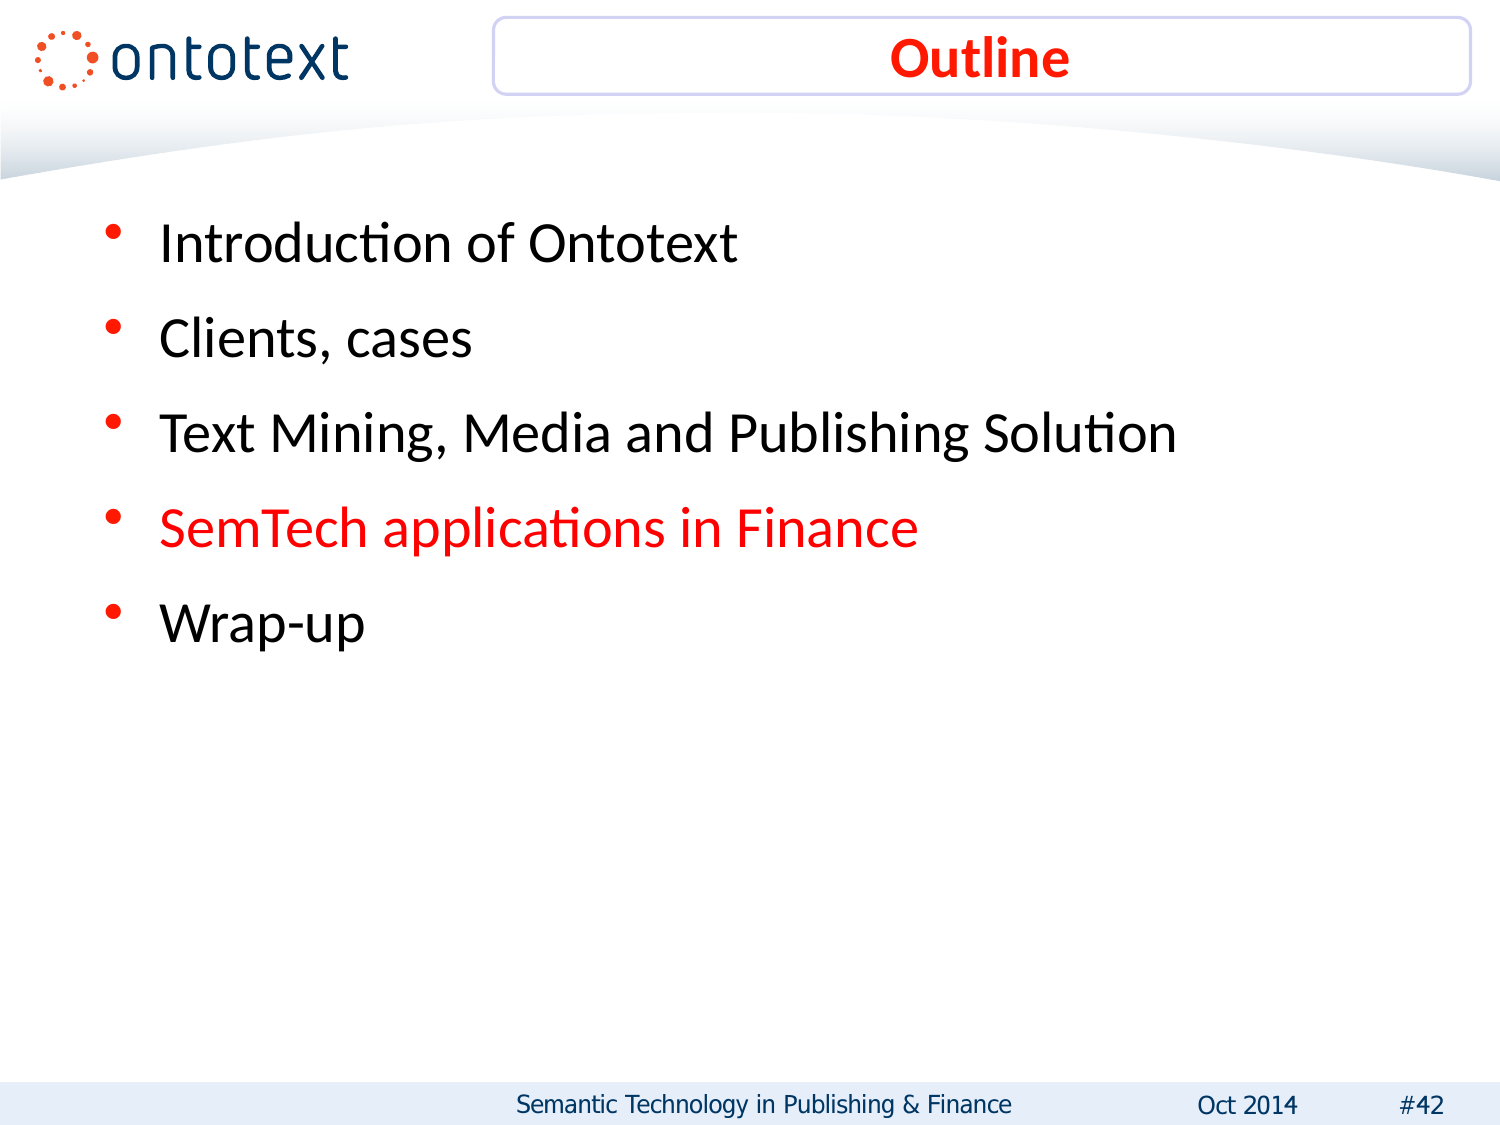

# Outline
Introduction of Ontotext
Clients, cases
Text Mining, Media and Publishing Solution
SemTech applications in Finance
Wrap-up

Semantic Technology in Publishing & Finance
Oct 2014
#42